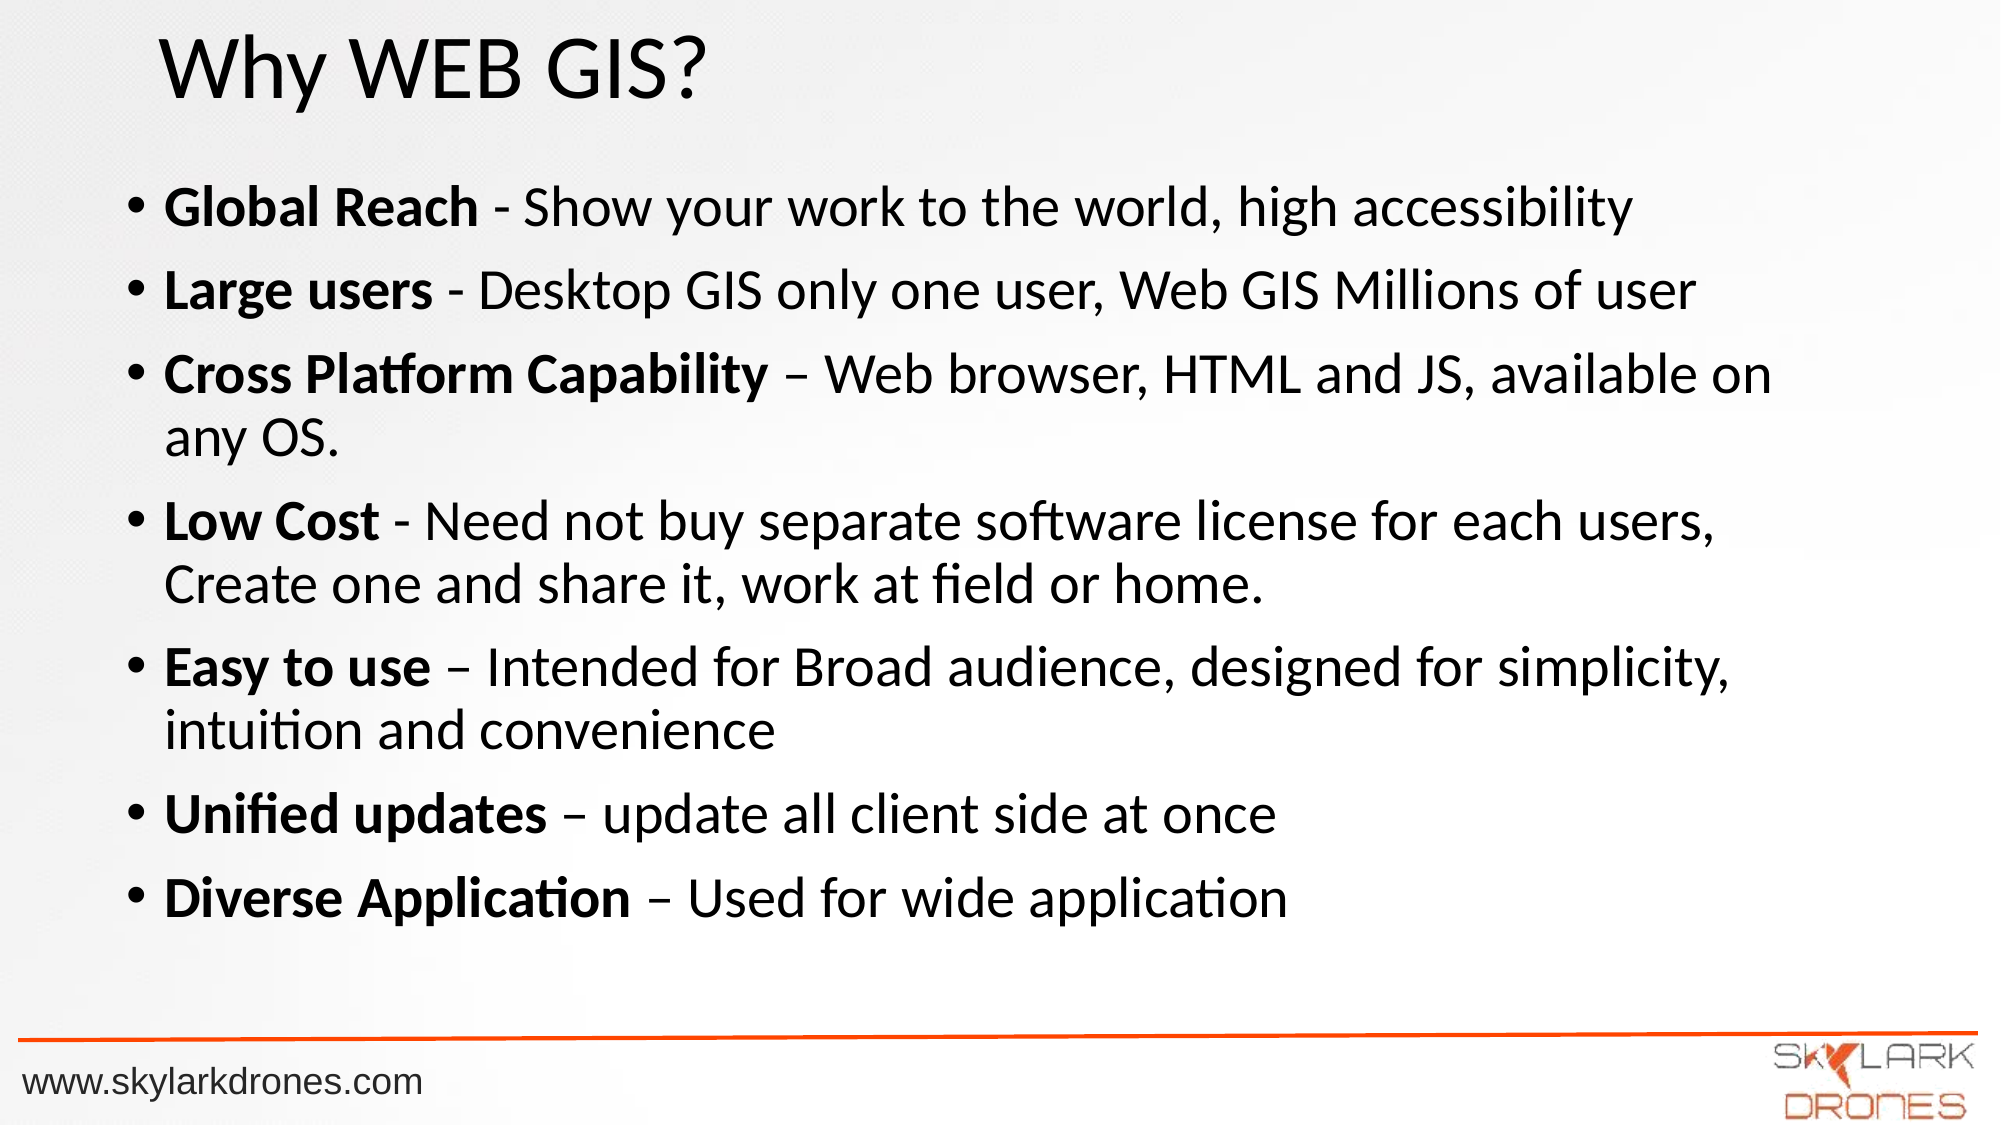

# Why WEB GIS?
Global Reach - Show your work to the world, high accessibility
Large users - Desktop GIS only one user, Web GIS Millions of user
Cross Platform Capability – Web browser, HTML and JS, available on any OS.
Low Cost - Need not buy separate software license for each users, Create one and share it, work at field or home.
Easy to use – Intended for Broad audience, designed for simplicity, intuition and convenience
Unified updates – update all client side at once
Diverse Application – Used for wide application